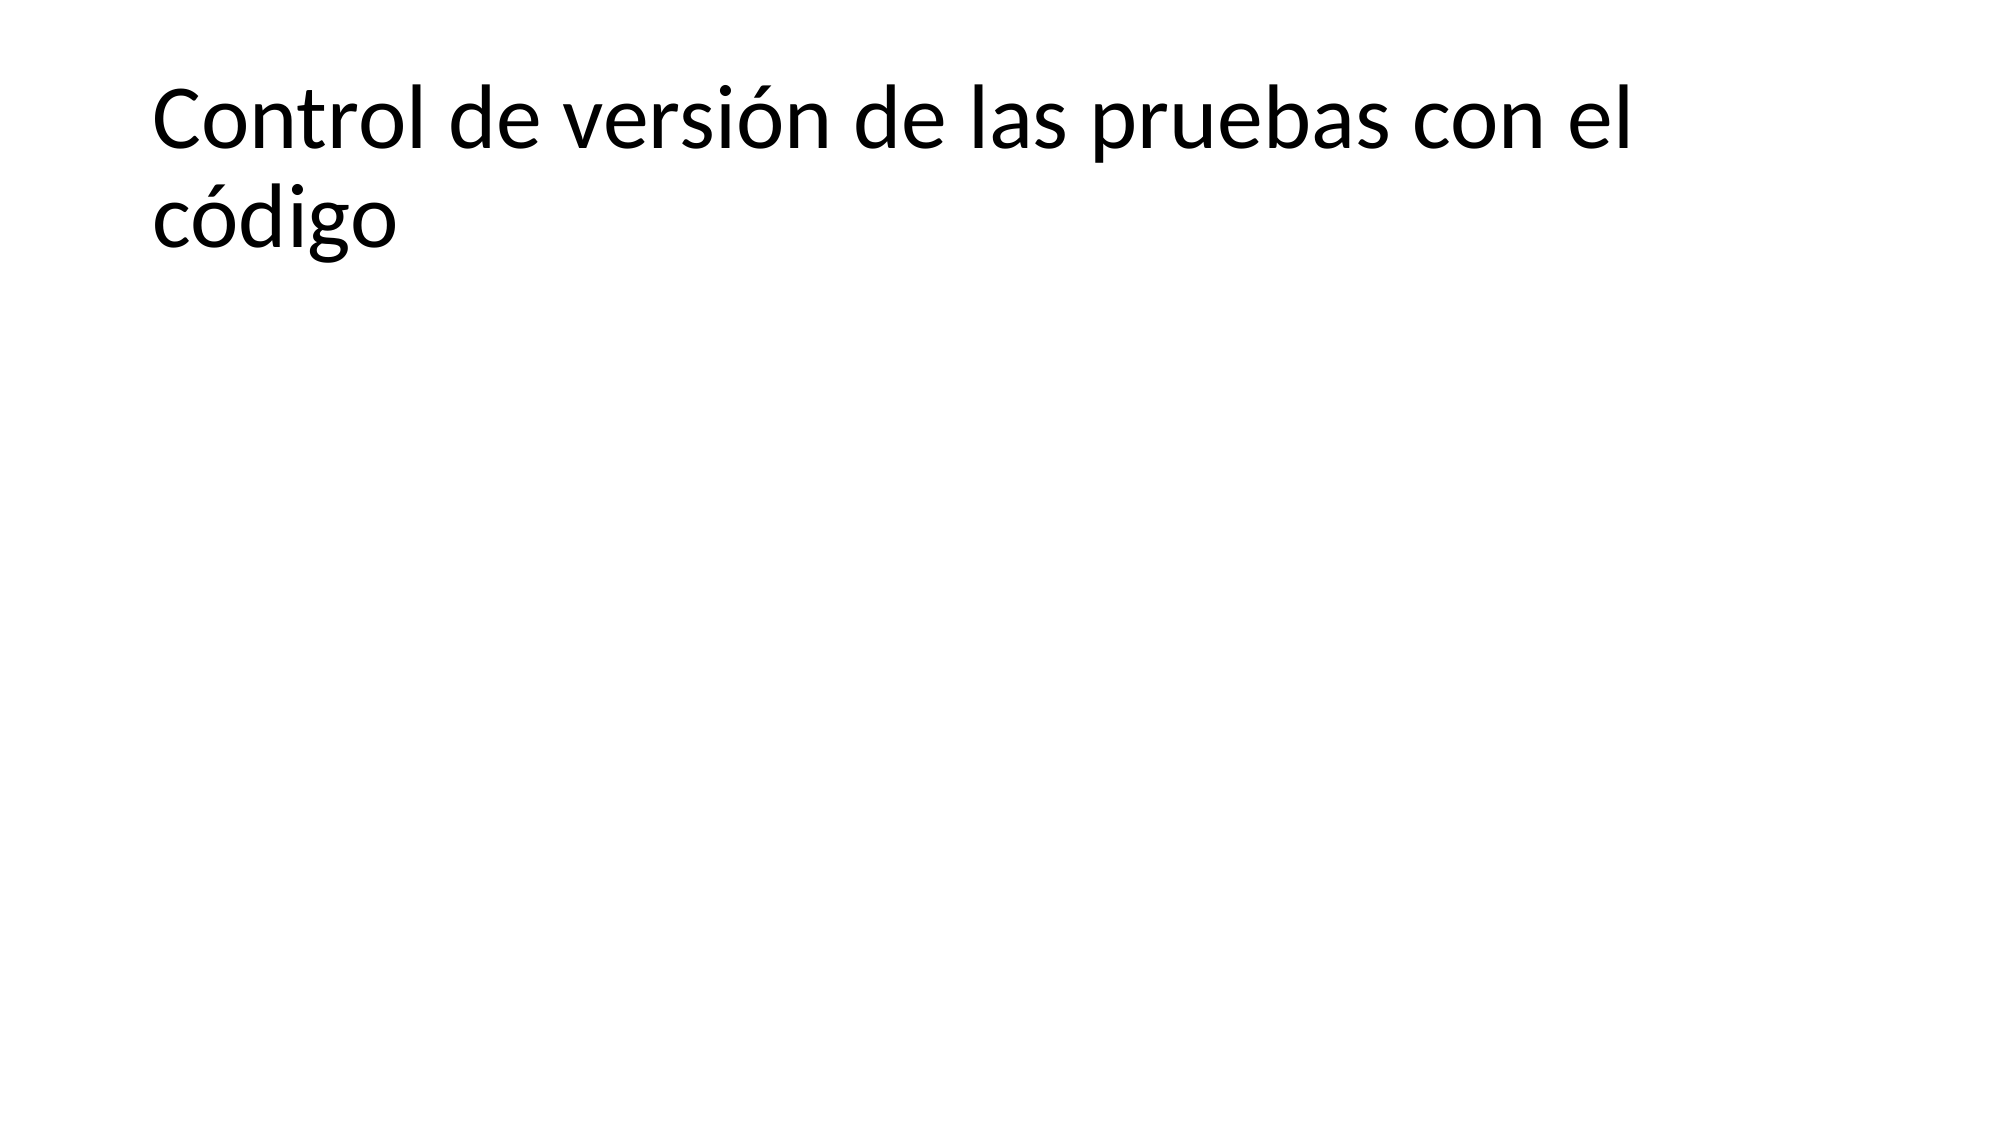

# Control de versión de las pruebas con el código